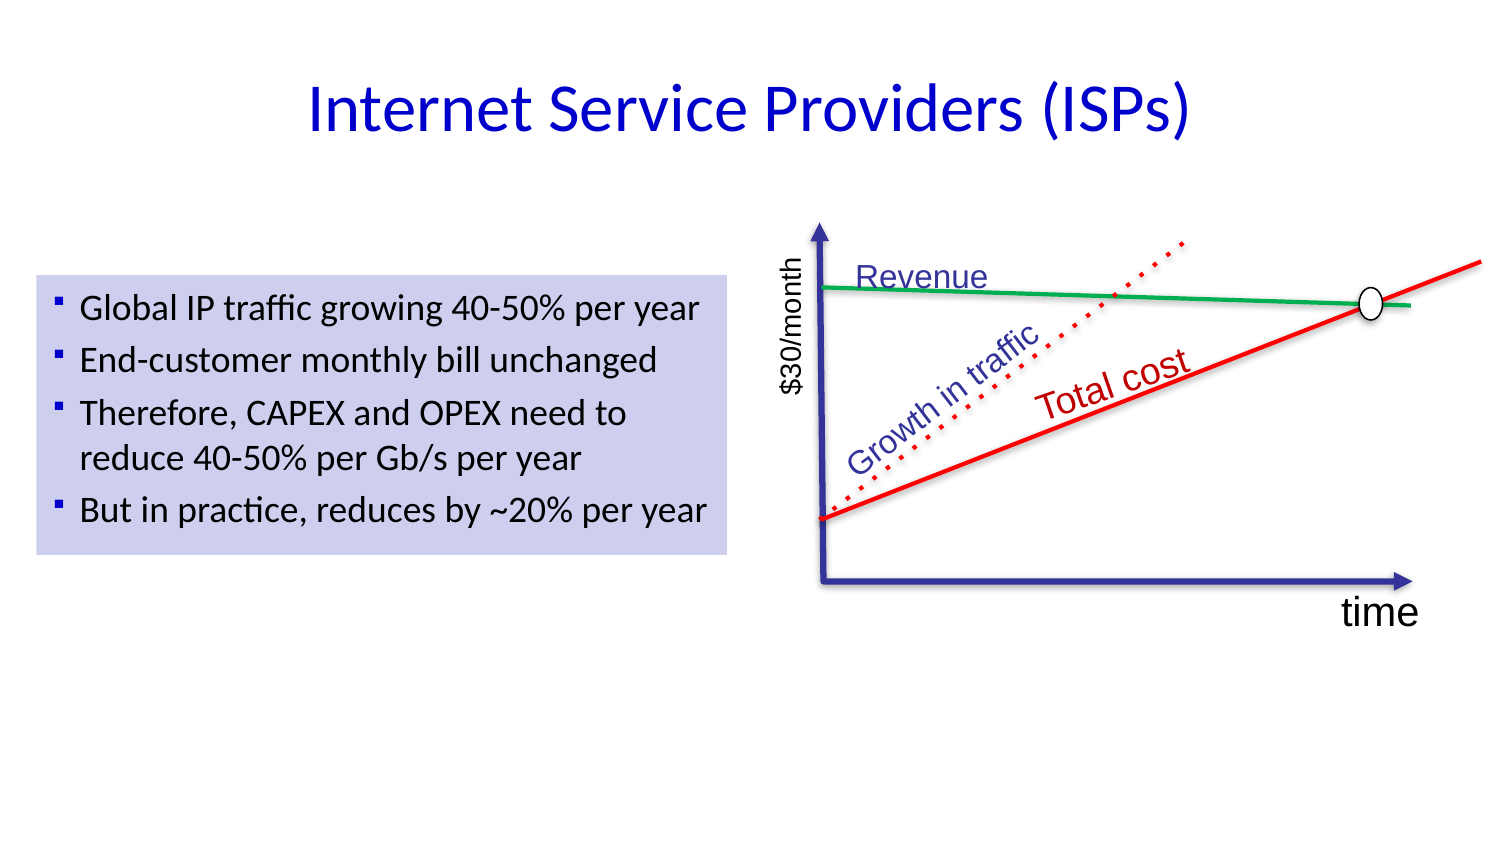

# Internet Service Providers (ISPs)

Revenue

$30/month
Total cost
Growth in traffic
time
Global IP traffic growing 40-50% per year
End-customer monthly bill unchanged
Therefore, CAPEX and OPEX need to reduce 40-50% per Gb/s per year
But in practice, reduces by ~20% per year